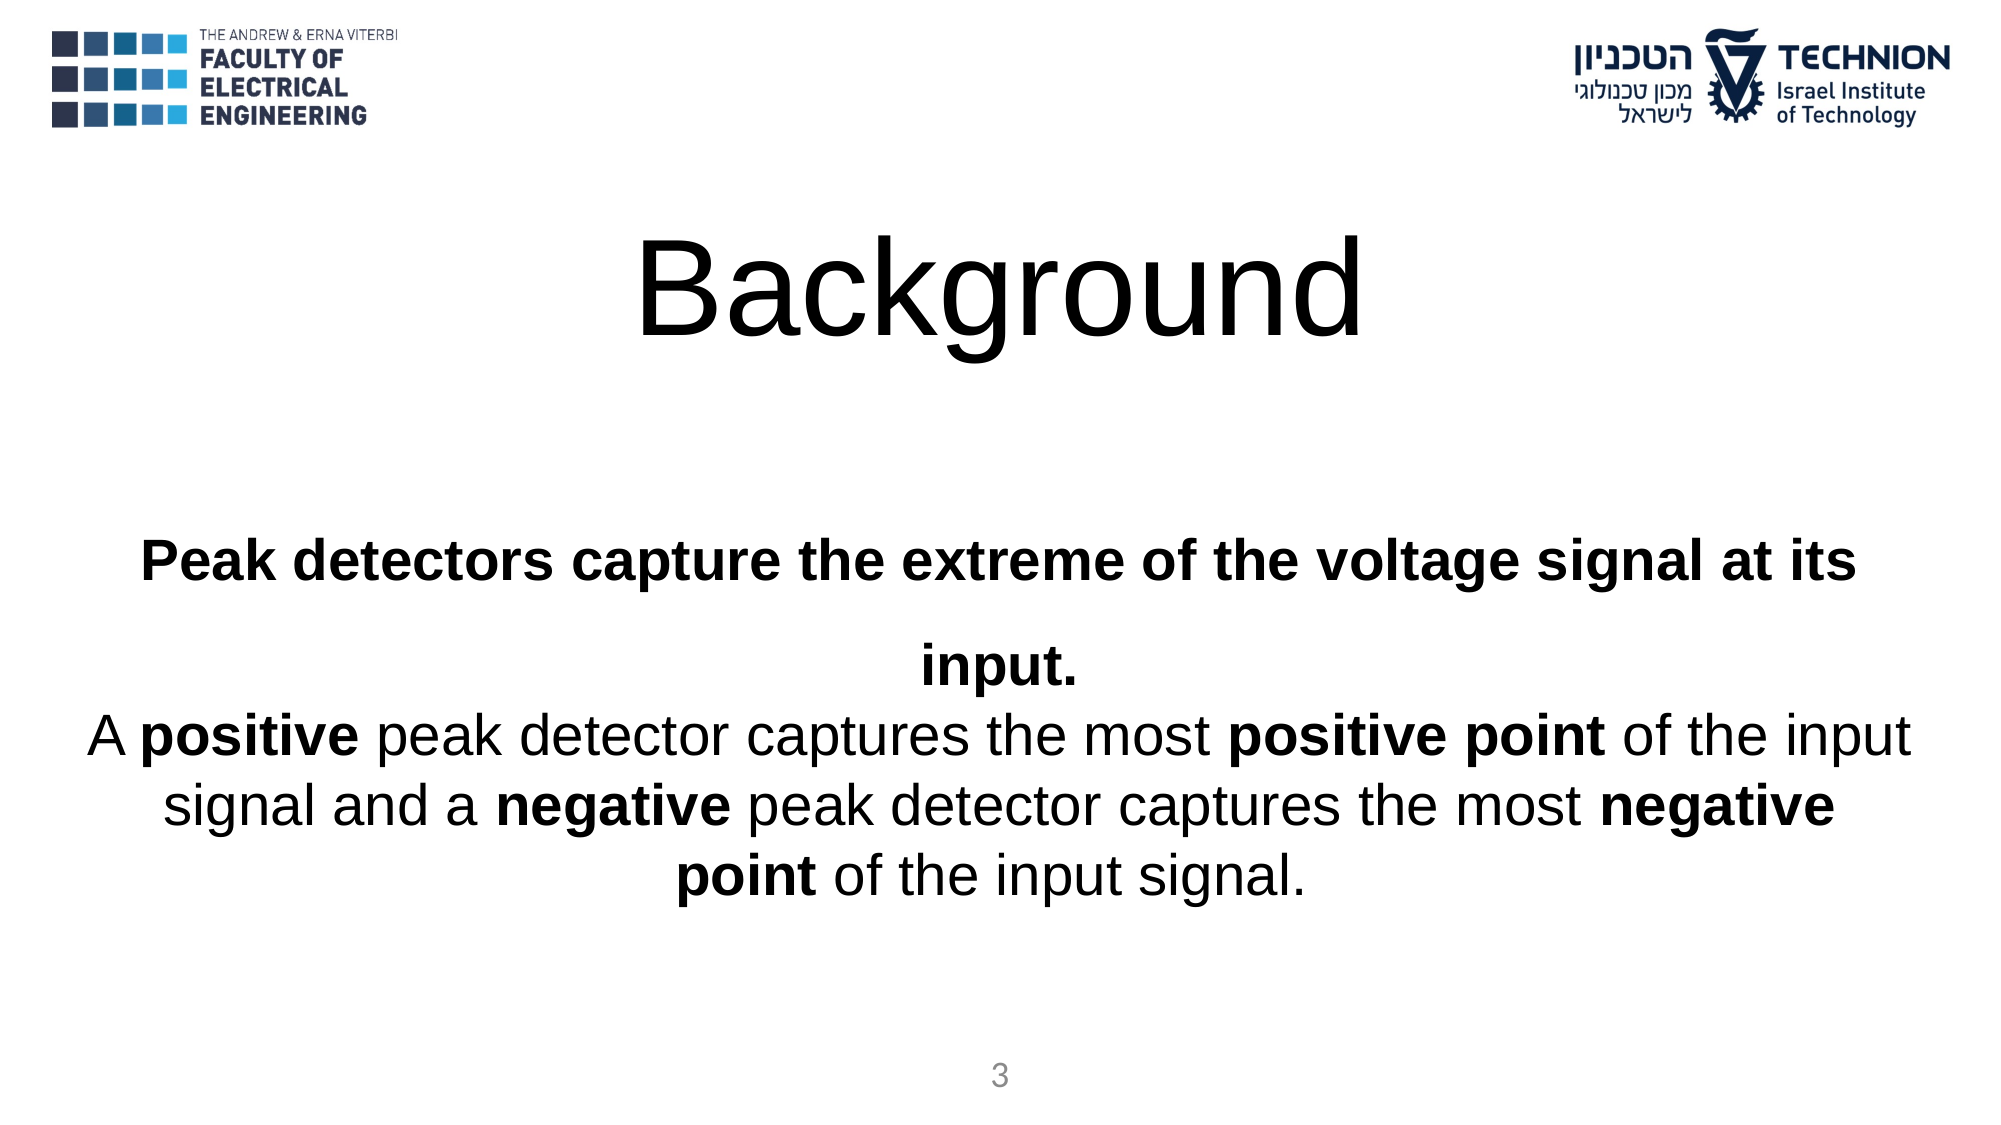

Background
Peak detectors capture the extreme of the voltage signal at its input.
A positive peak detector captures the most positive point of the input signal and a negative peak detector captures the most negative point of the input signal.
3